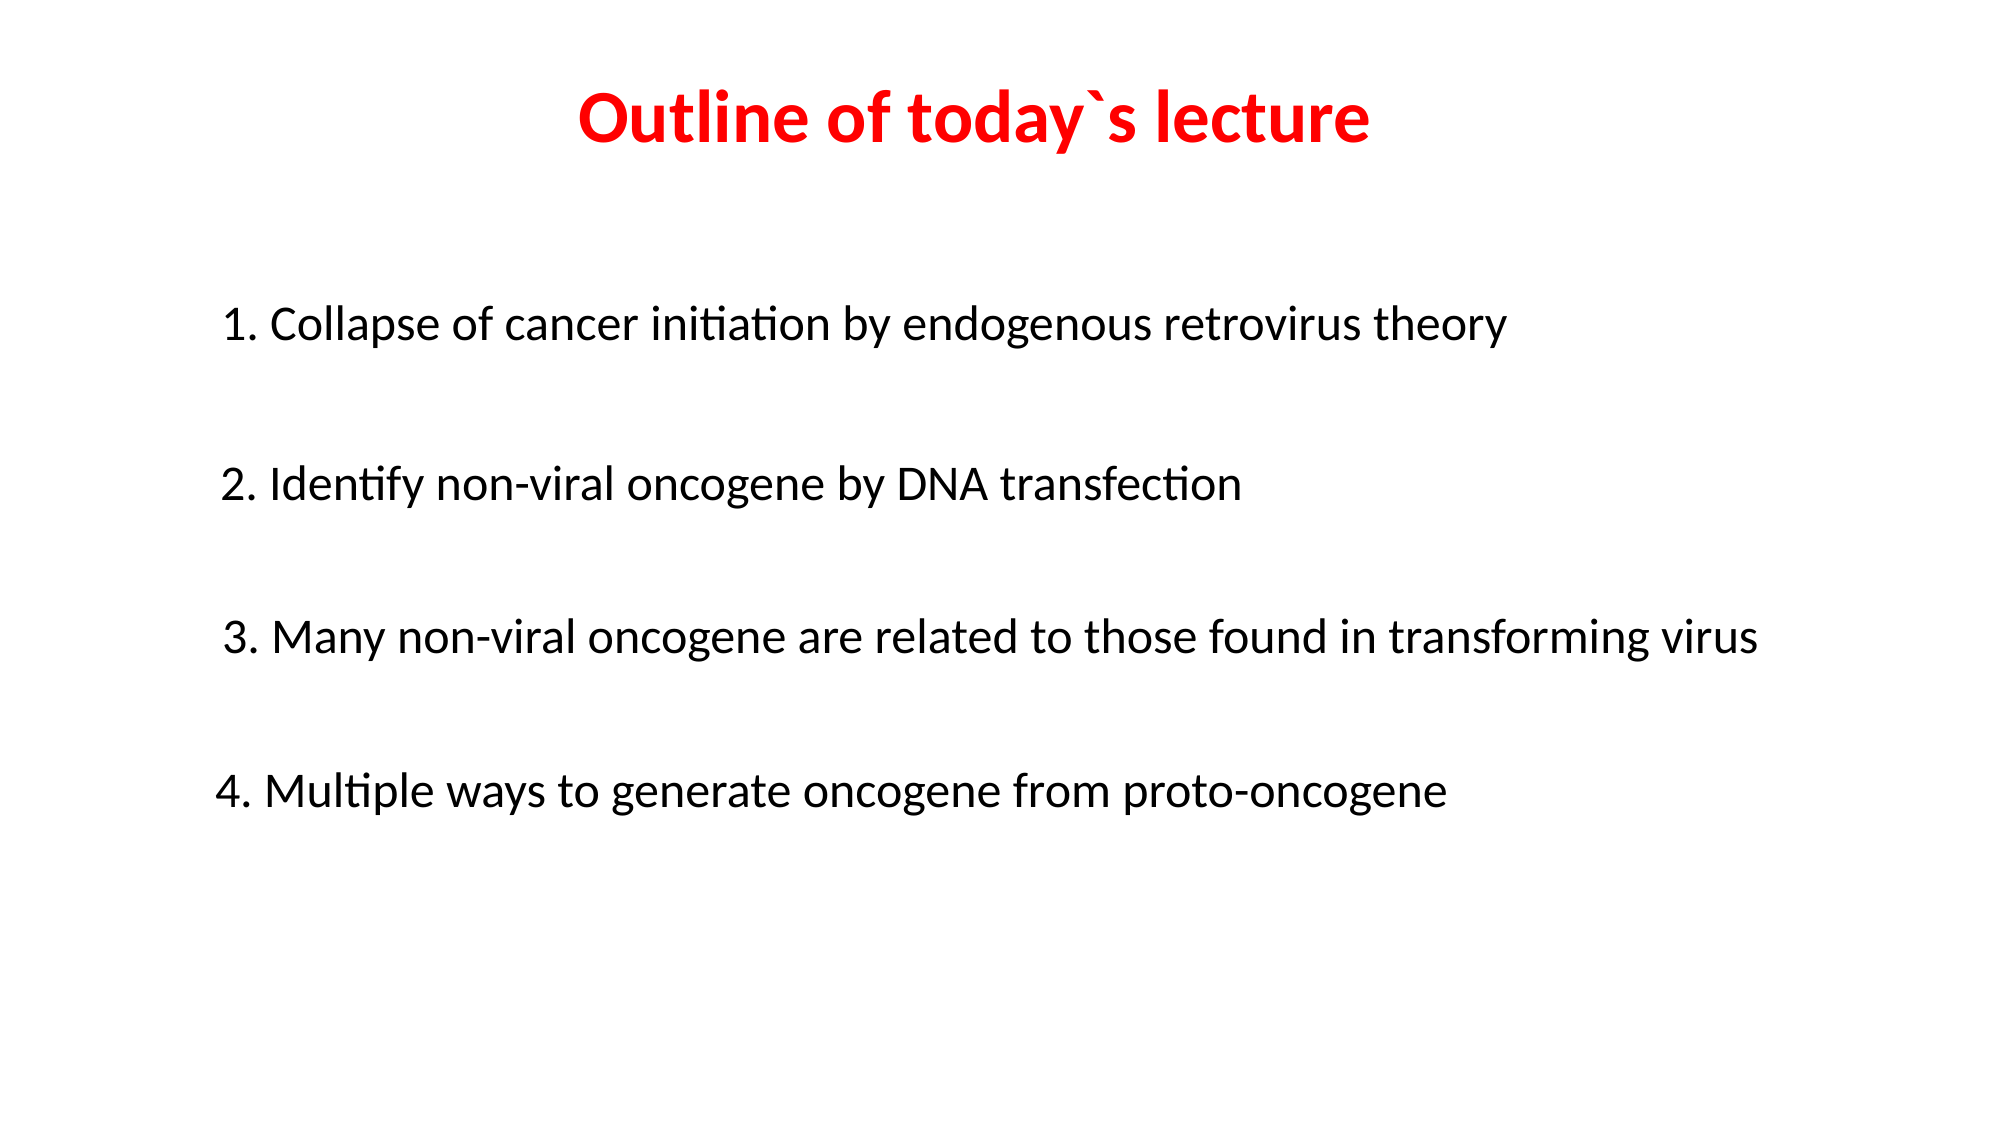

Outline of today`s lecture
1. Collapse of cancer initiation by endogenous retrovirus theory
2. Identify non-viral oncogene by DNA transfection
3. Many non-viral oncogene are related to those found in transforming virus
4. Multiple ways to generate oncogene from proto-oncogene